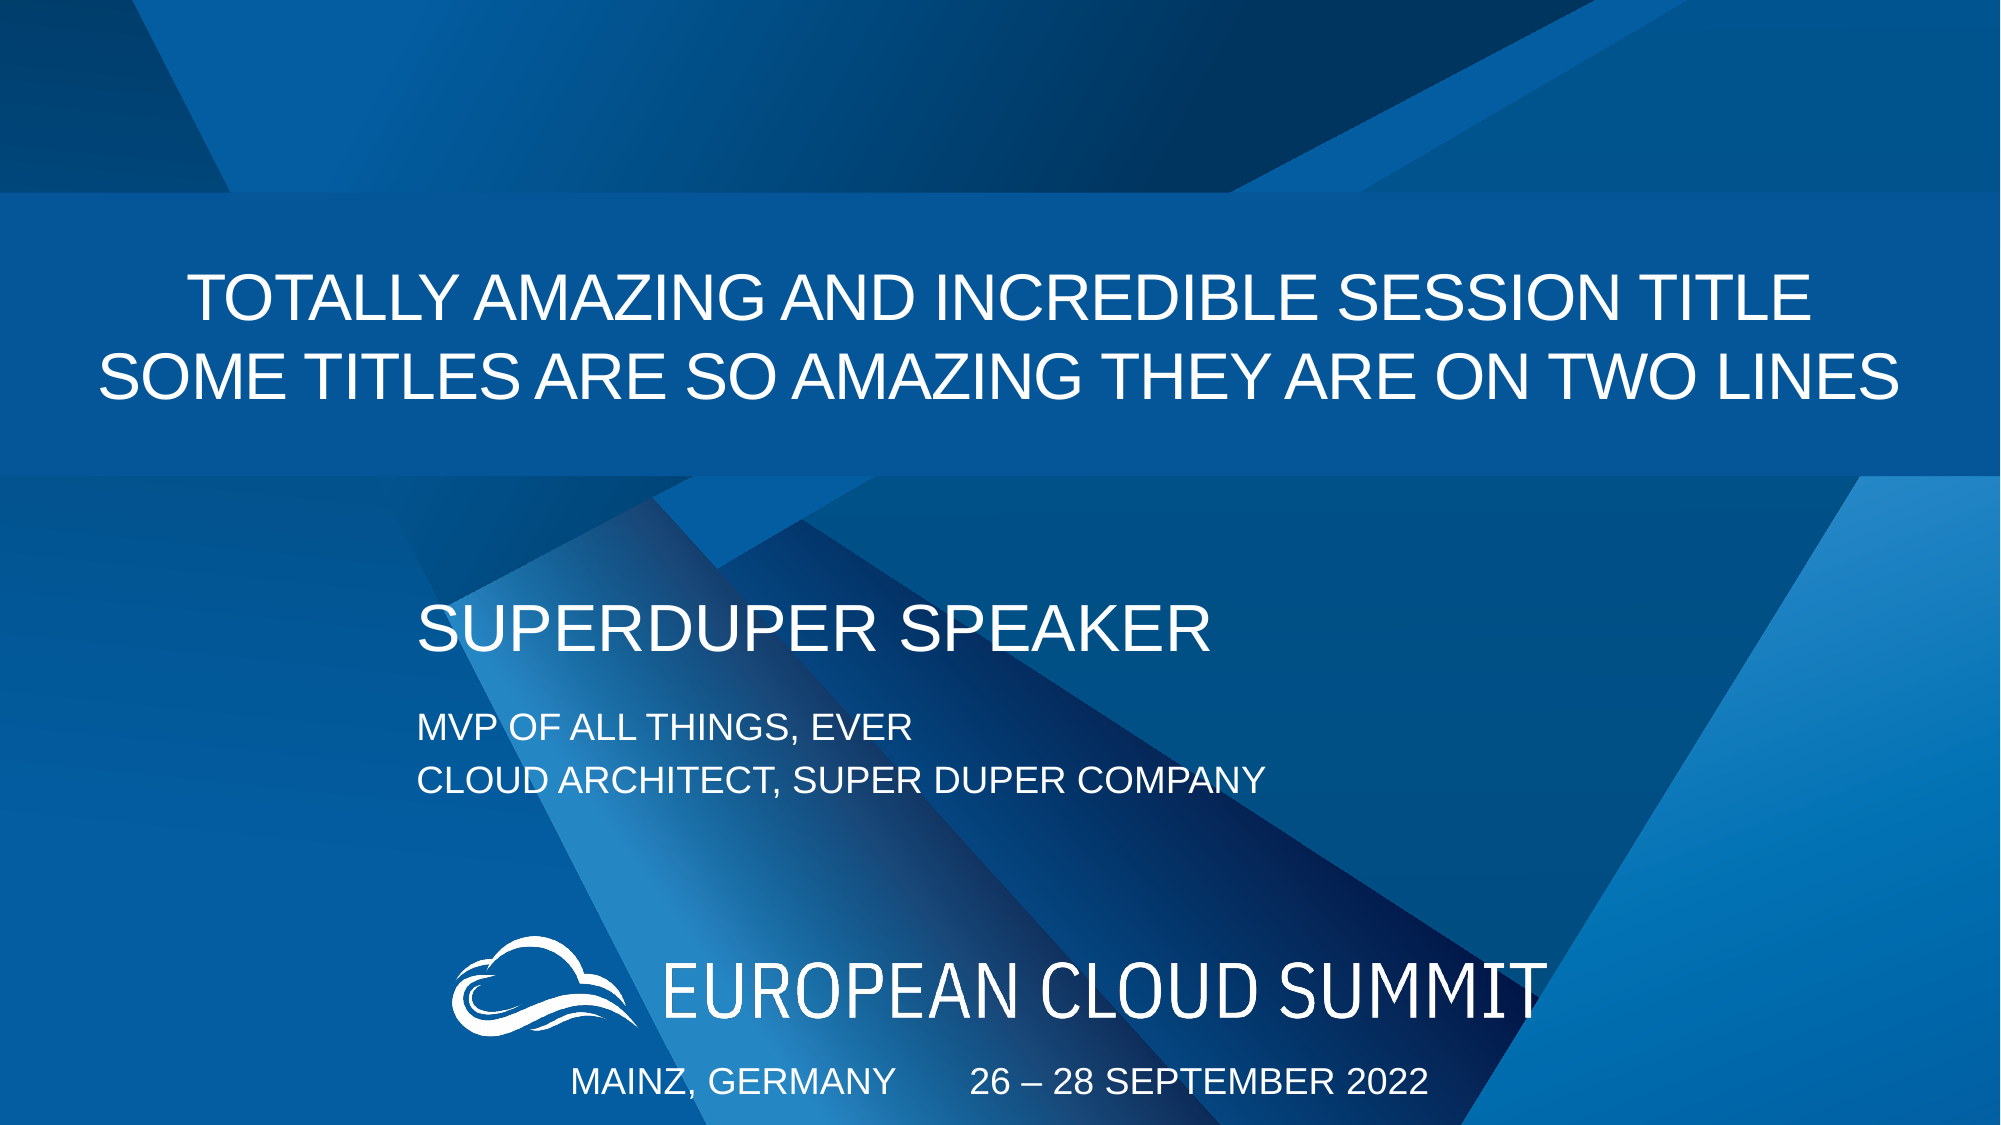

# Totally Amazing And Incredible Session Title Some Titles Are So Amazing They Are On Two Lines
SUPERDUPER SPEAKER
MVP OF ALL THINGS, EVER
CLOUD ARCHITECT, SUPER DUPER COMPANY